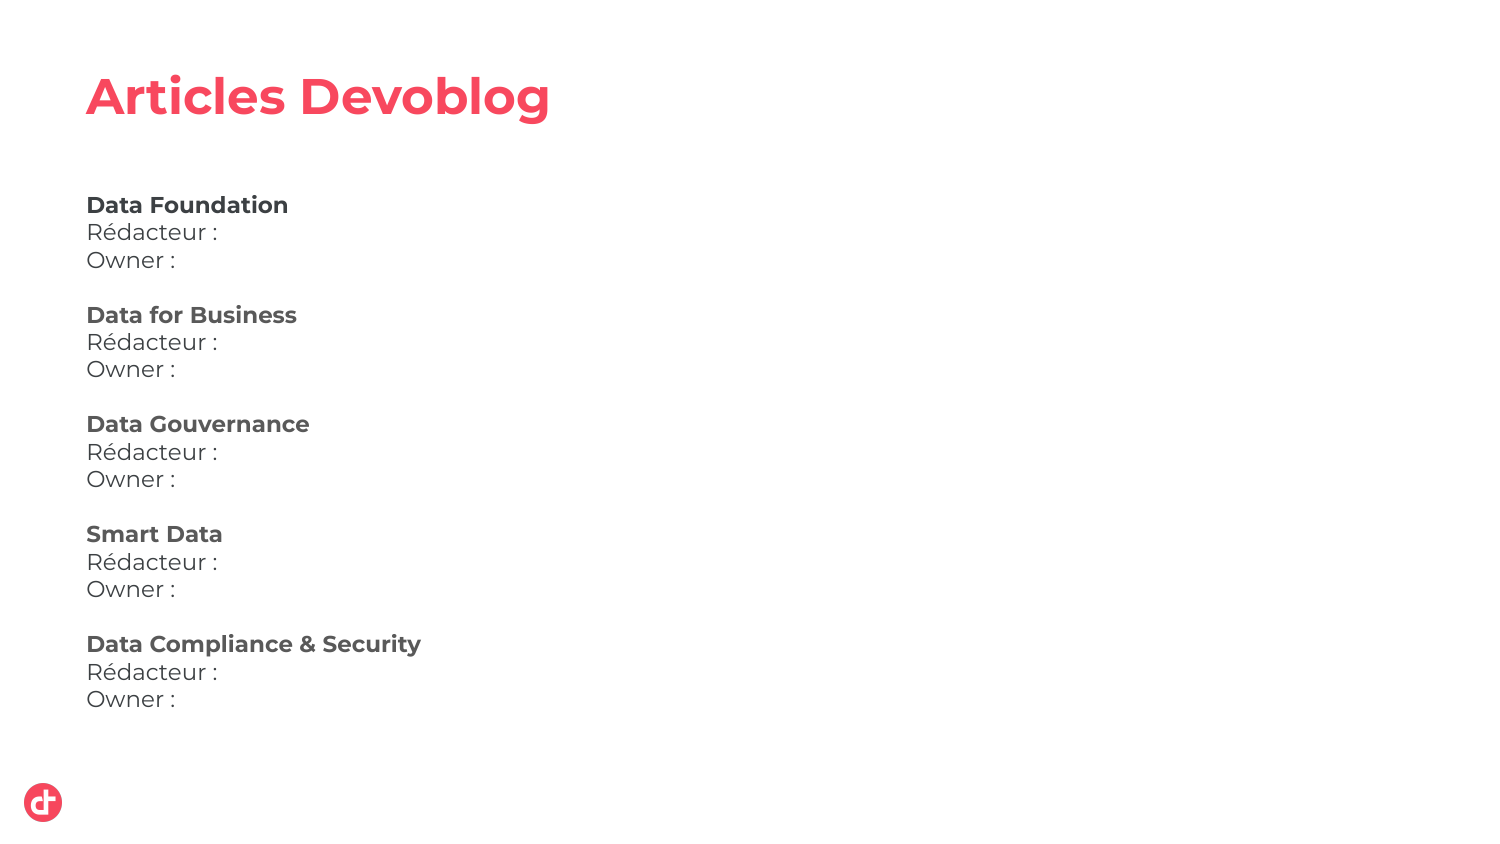

# Articles Devoblog
Data Foundation
Rédacteur :
Owner :

Data for Business
Rédacteur :
Owner :

Data Gouvernance
Rédacteur :
Owner :

Smart Data
Rédacteur :
Owner :

Data Compliance & Security
Rédacteur :
Owner :